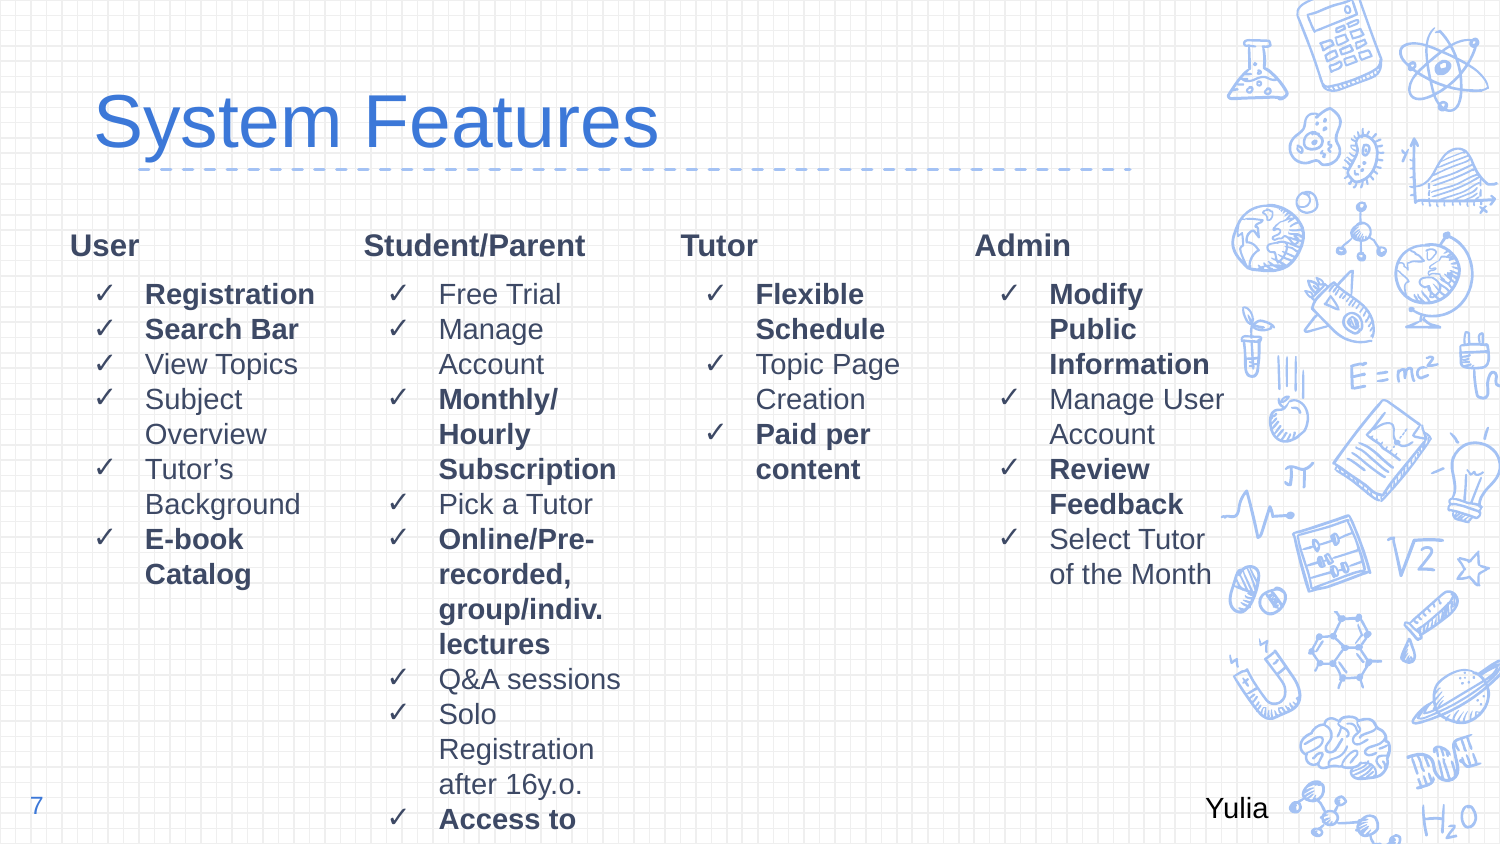

# System Features
User
Registration
Search Bar
View Topics
Subject Overview
Tutor’s Background
E-book Catalog
Student/Parent
Free Trial
Manage Account
Monthly/Hourly Subscription
Pick a Tutor
Online/Pre-recorded, group/indiv. lectures
Q&A sessions
Solo Registration after 16y.o.
Access to notes
1-on-1 Sessions
Upload/Download documents
Tutor
Flexible Schedule
Topic Page Creation
Paid per content
Admin
Modify Public Information
Manage User Account
Review Feedback
Select Tutor of the Month
Yulia
7